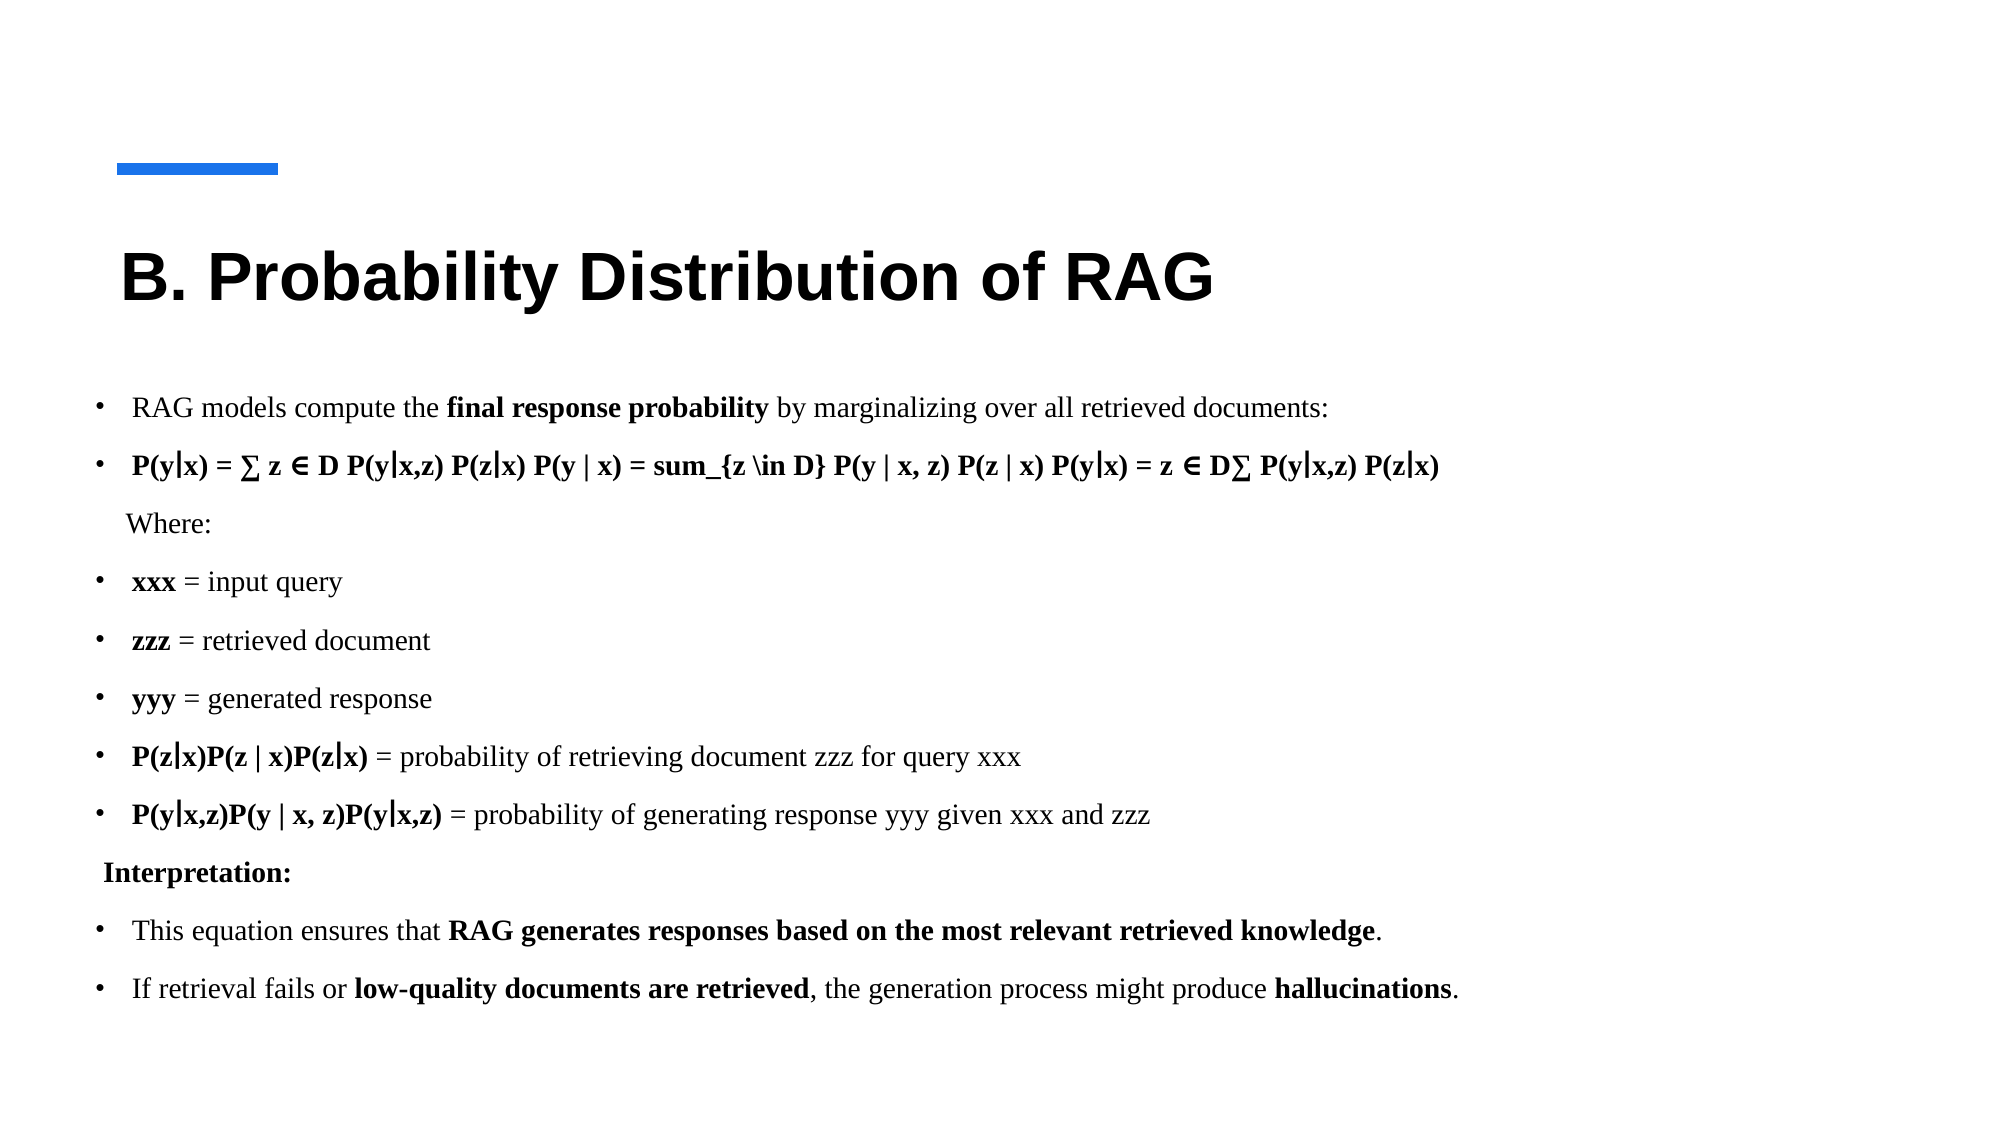

# B. Probability Distribution of RAG
RAG models compute the final response probability by marginalizing over all retrieved documents:
P(y∣x) = ∑ z ∈ D P(y∣x,z) P(z∣x) P(y | x) = sum_{z \in D} P(y | x, z) P(z | x) P(y∣x) = z ∈ D∑ ​P(y∣x,z) P(z∣x)
    Where:
xxx = input query
zzz = retrieved document
yyy = generated response
P(z∣x)P(z | x)P(z∣x) = probability of retrieving document zzz for query xxx
P(y∣x,z)P(y | x, z)P(y∣x,z) = probability of generating response yyy given xxx and zzz
 Interpretation:
This equation ensures that RAG generates responses based on the most relevant retrieved knowledge.
If retrieval fails or low-quality documents are retrieved, the generation process might produce hallucinations.